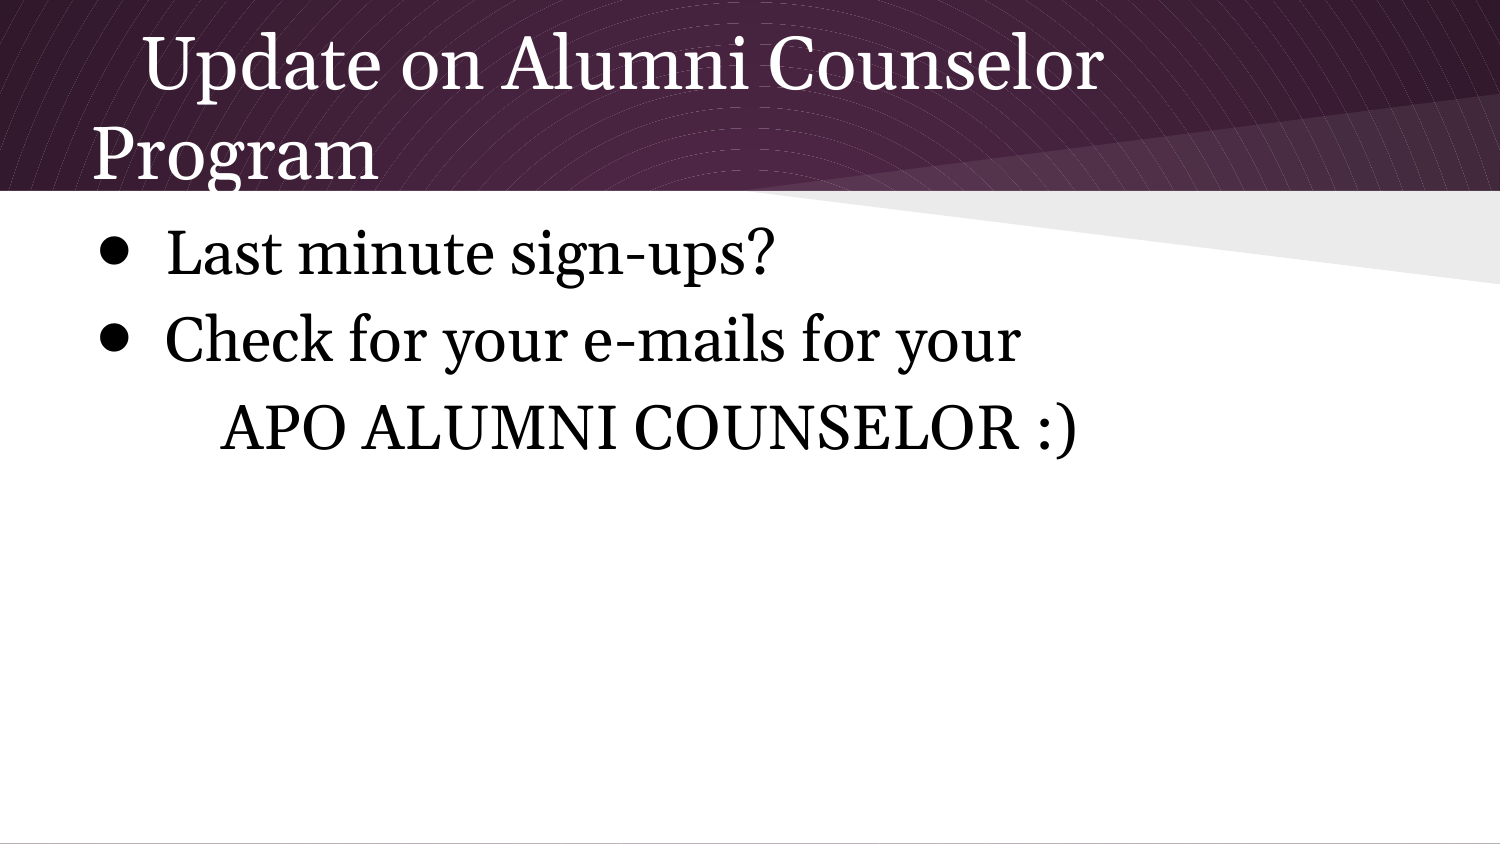

# Update on Alumni Counselor Program
Last minute sign-ups?
Check for your e-mails for your
APO ALUMNI COUNSELOR :)